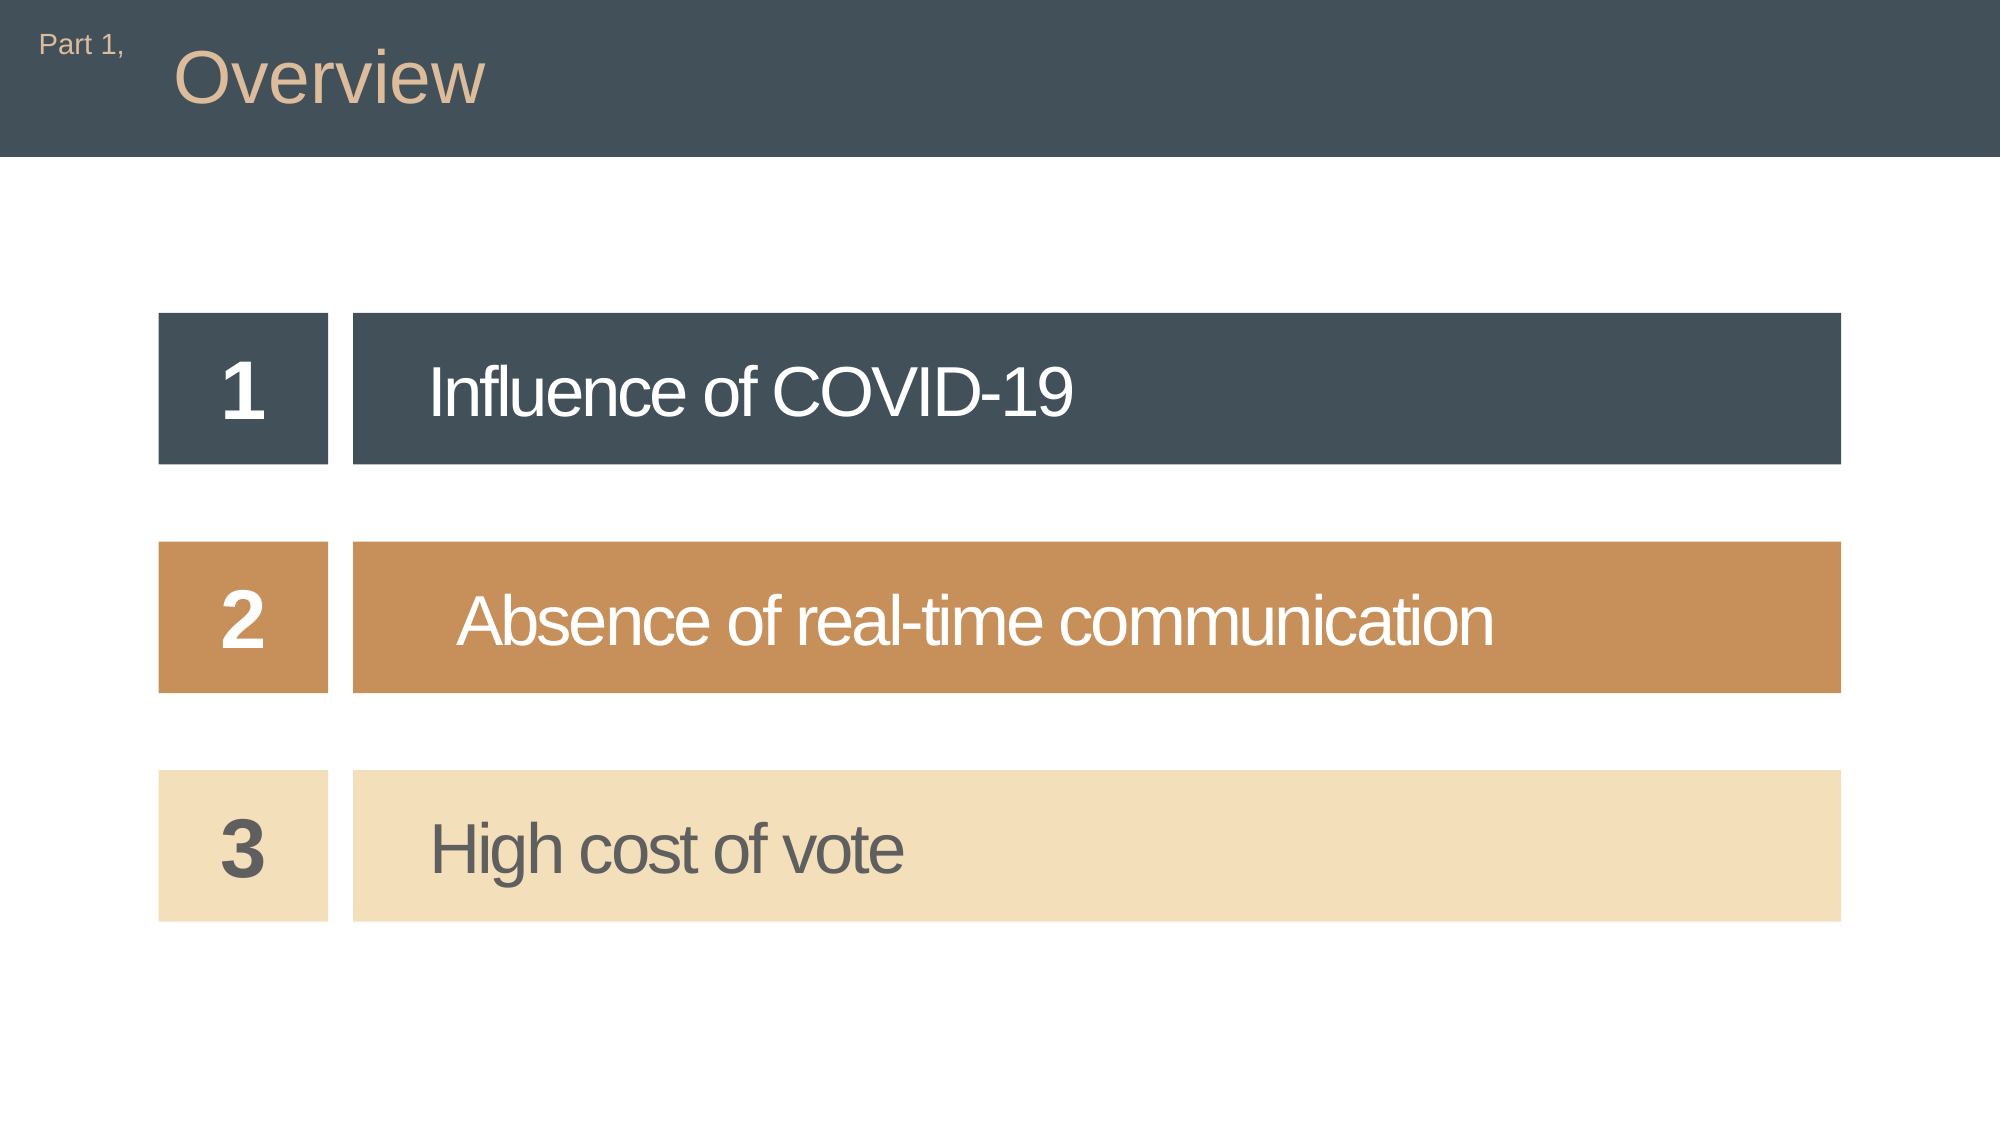

Part 1,
Overview

1
Influence of COVID-19

2
Absence of real-time communication

3
High cost of vote